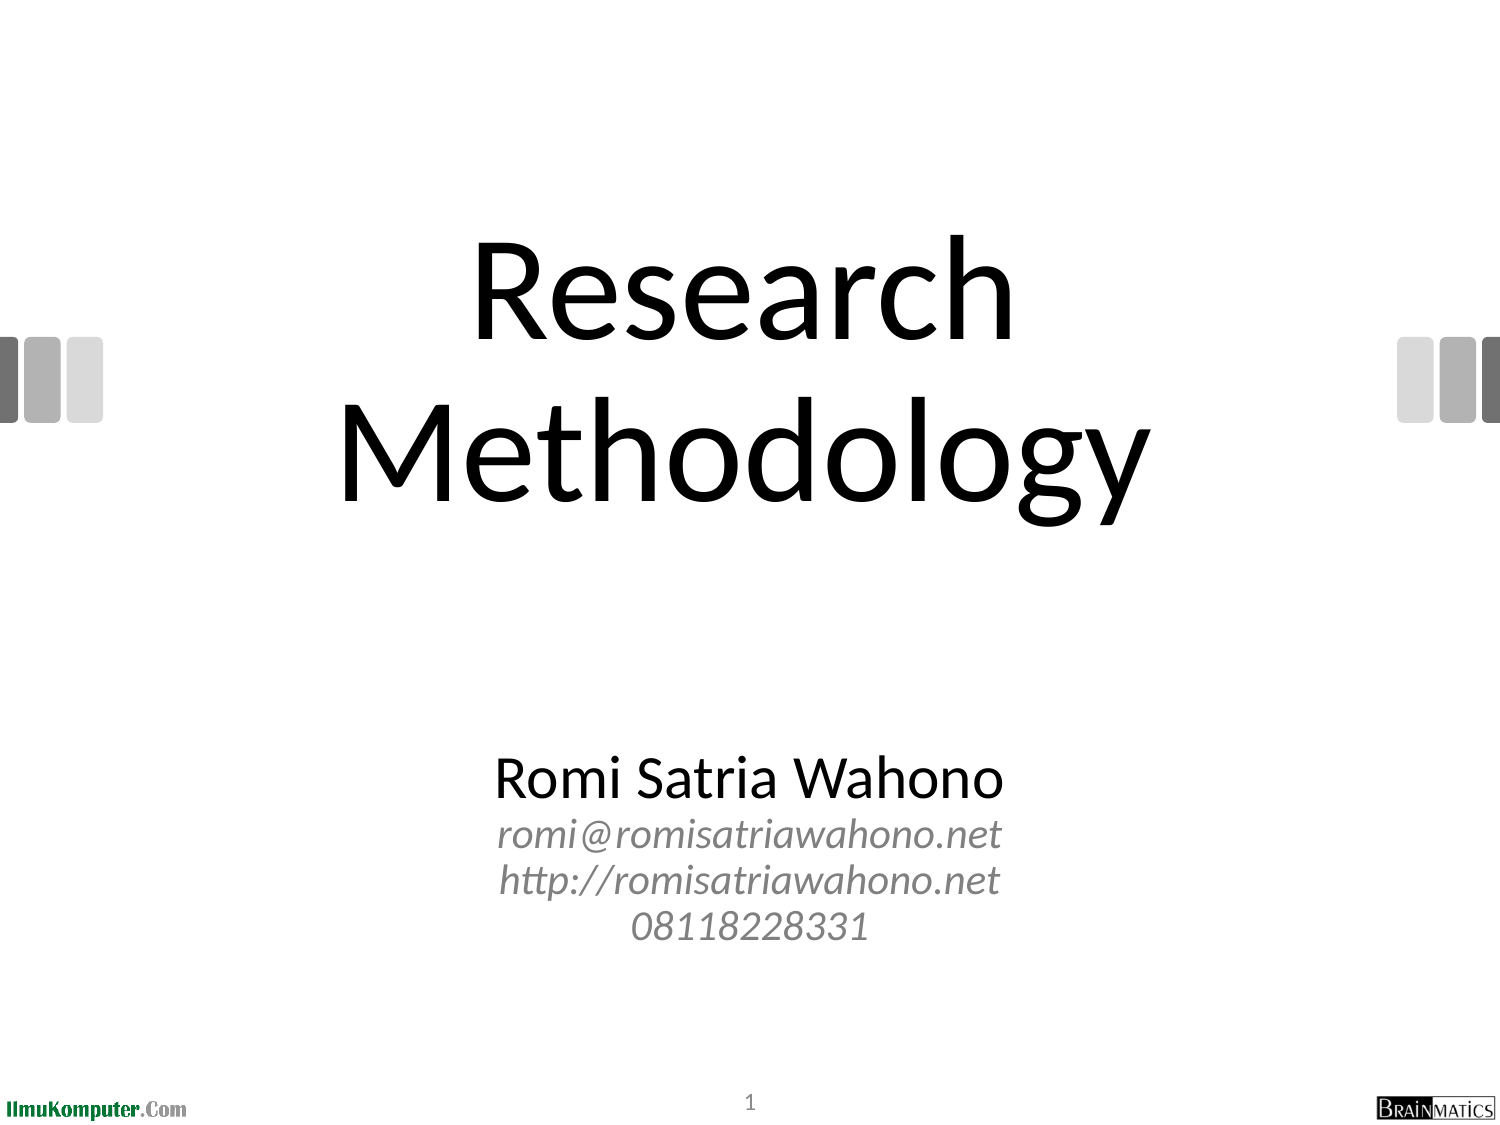

# Research Methodology
Romi Satria Wahono
romi@romisatriawahono.net
http://romisatriawahono.net
08118228331
1